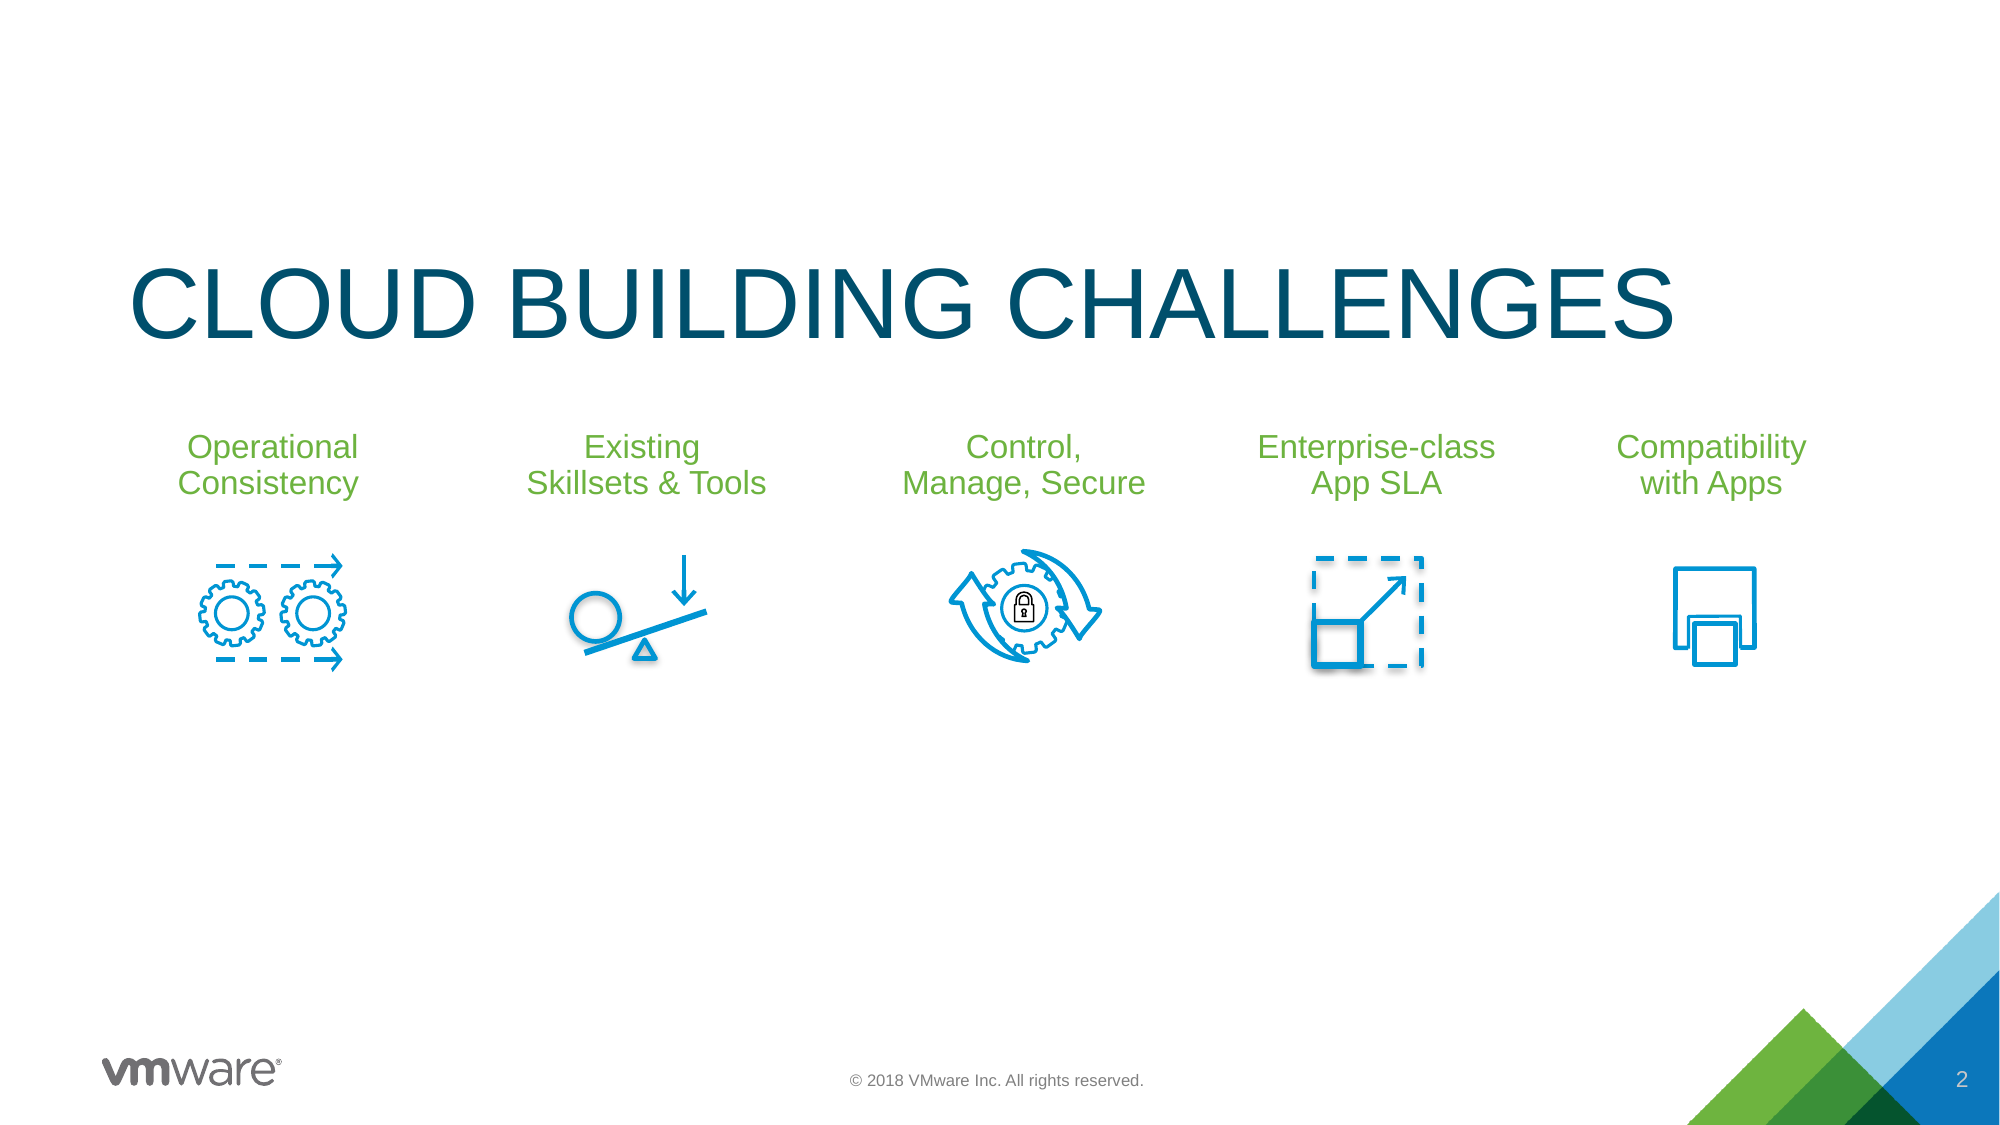

CLOUD BUILDING CHALLENGES
Operational Consistency
Existing
Skillsets & Tools
Compatibility
with Apps
Enterprise-class App SLA
Control,
Manage, Secure